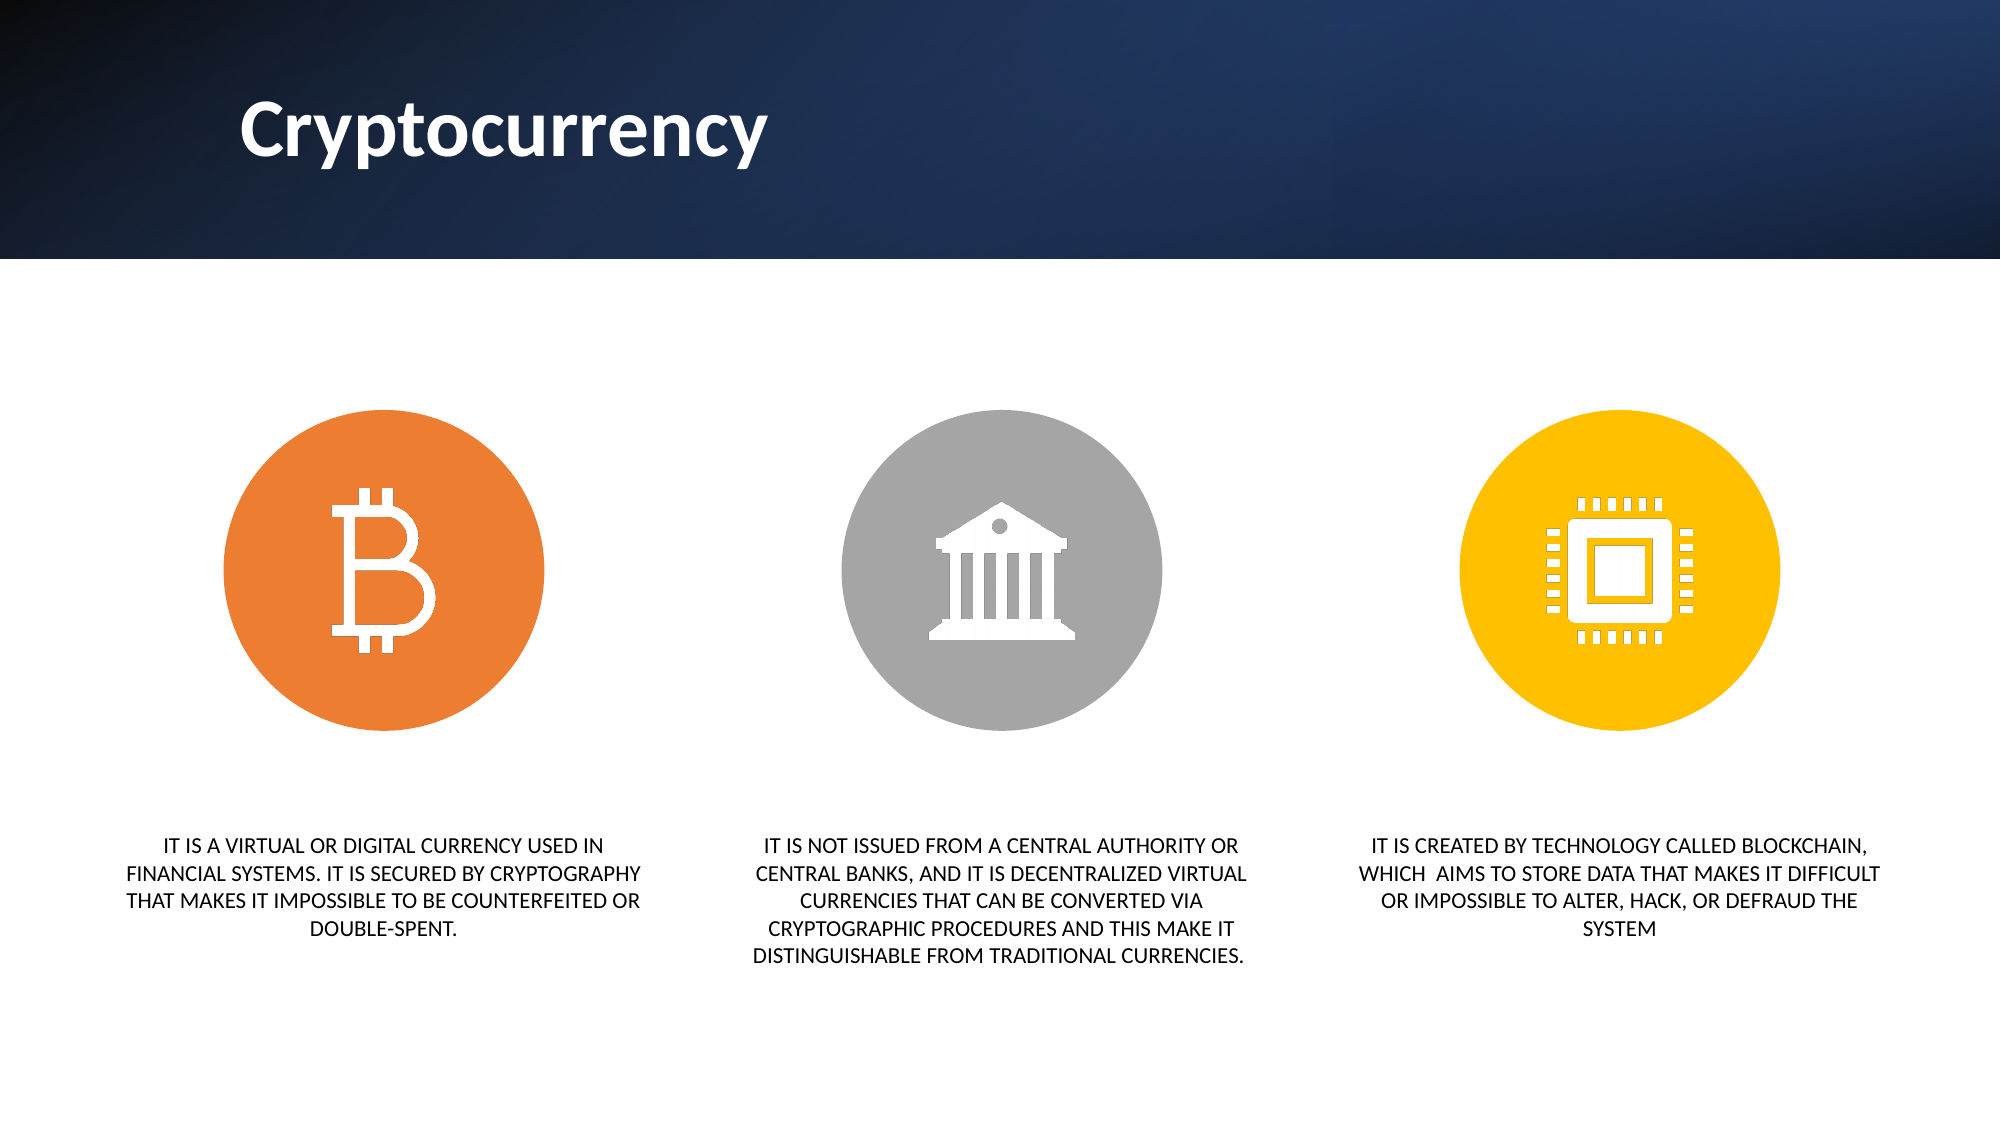

# Cryptocurrency
It is a virtual or digital currency used in financial systems. It is secured by cryptography that makes it impossible to be counterfeited or double-spent.
It is not issued from a central authority or central banks, and it is decentralized virtual currencies that can be converted via cryptographic procedures and this make it distinguishable from traditional currencies.
It is created by technology called blockchain, which  aims to store data that makes it difficult or impossible to alter, hack, or defraud the system